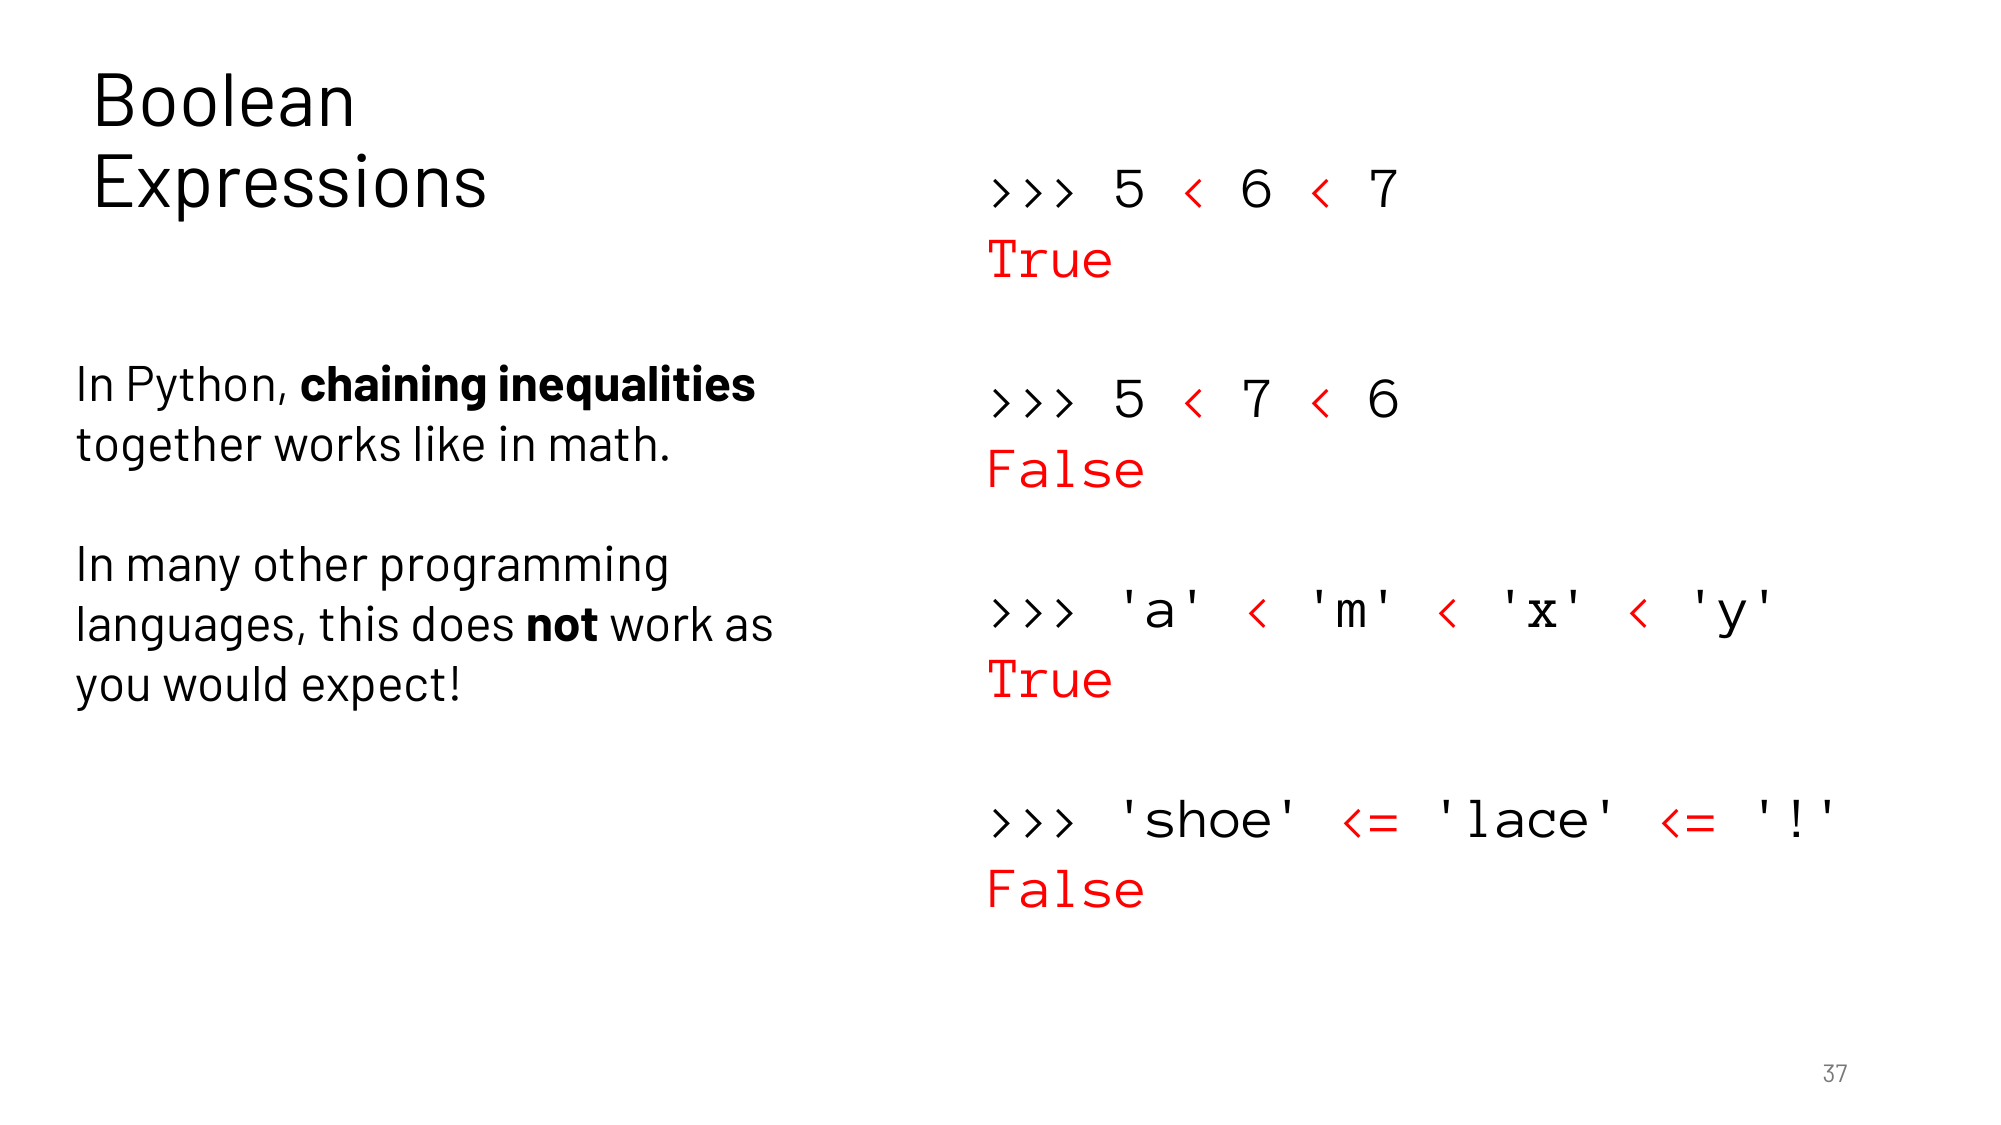

# Boolean Expressions
>>> 5 < 6 < 7
True

>>> 5 < 7 < 6
False

>>> 'a' < 'm' < 'x' < 'y'
True

>>> 'shoe' <= 'lace' <= '!'
False
In Python, chaining inequalities together works like in math.

In many other programming languages, this does not work as you would expect!
37